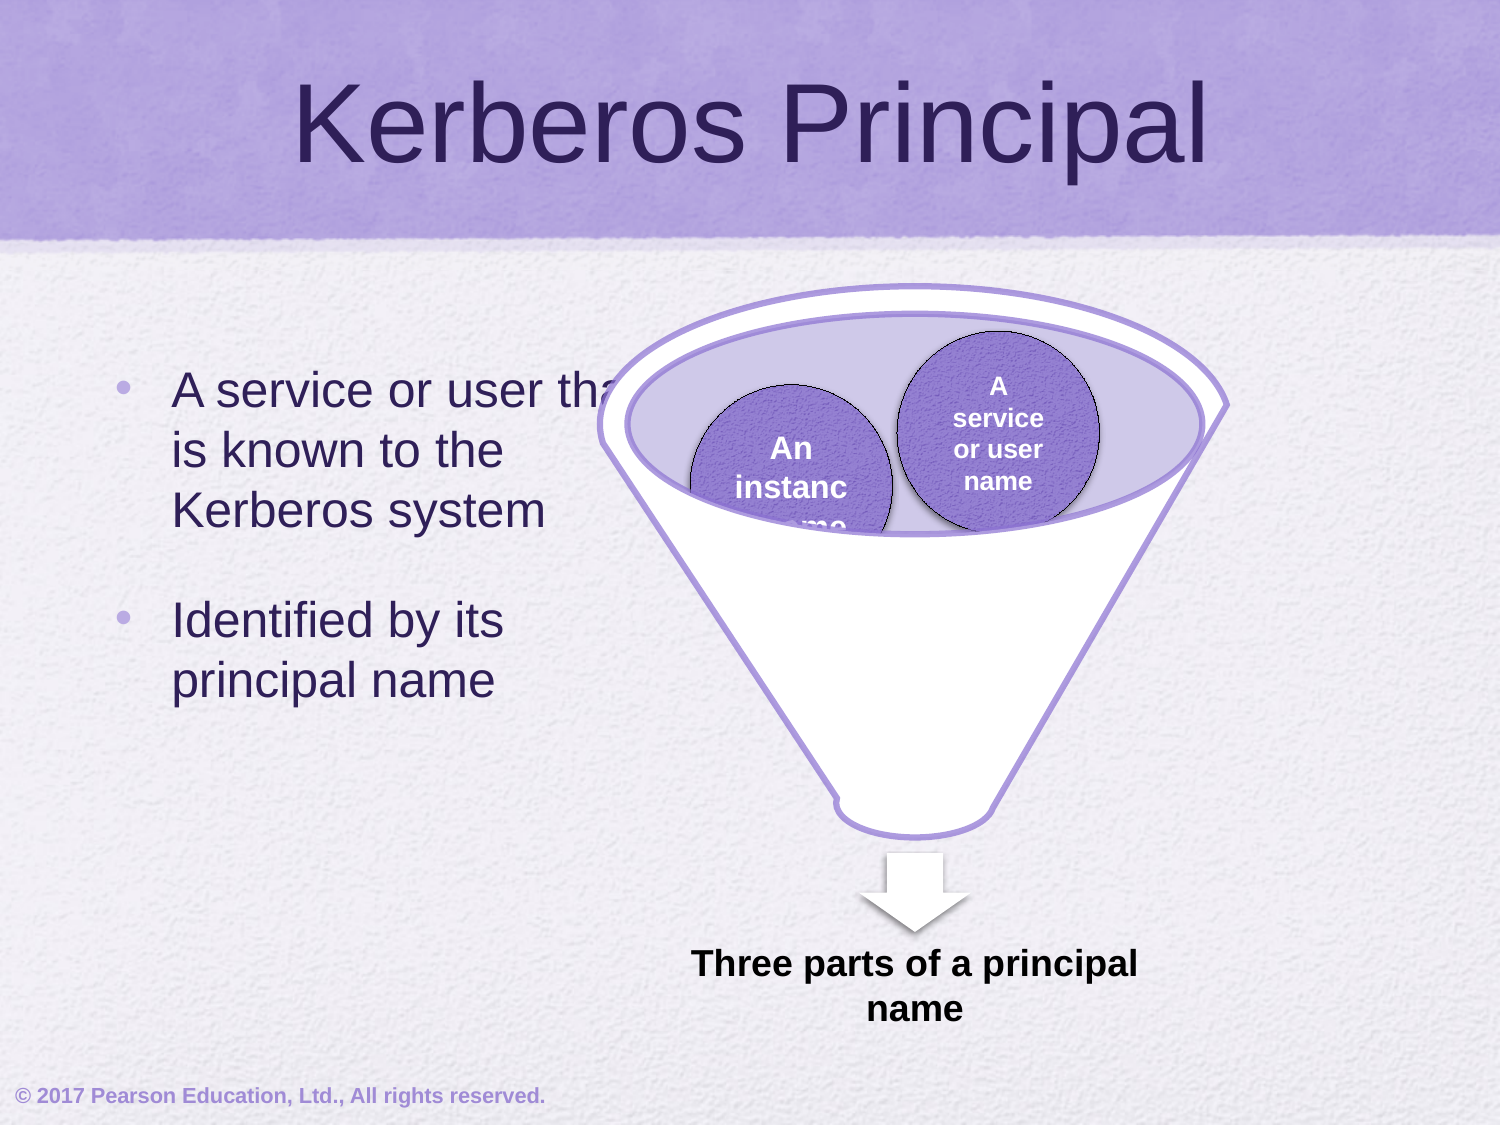

# Kerberos Principal
Three parts of a principal name
A service or user name
An instance name
A realm name
A service or user that is known to the Kerberos system
Identified by its principal name
© 2017 Pearson Education, Ltd., All rights reserved.